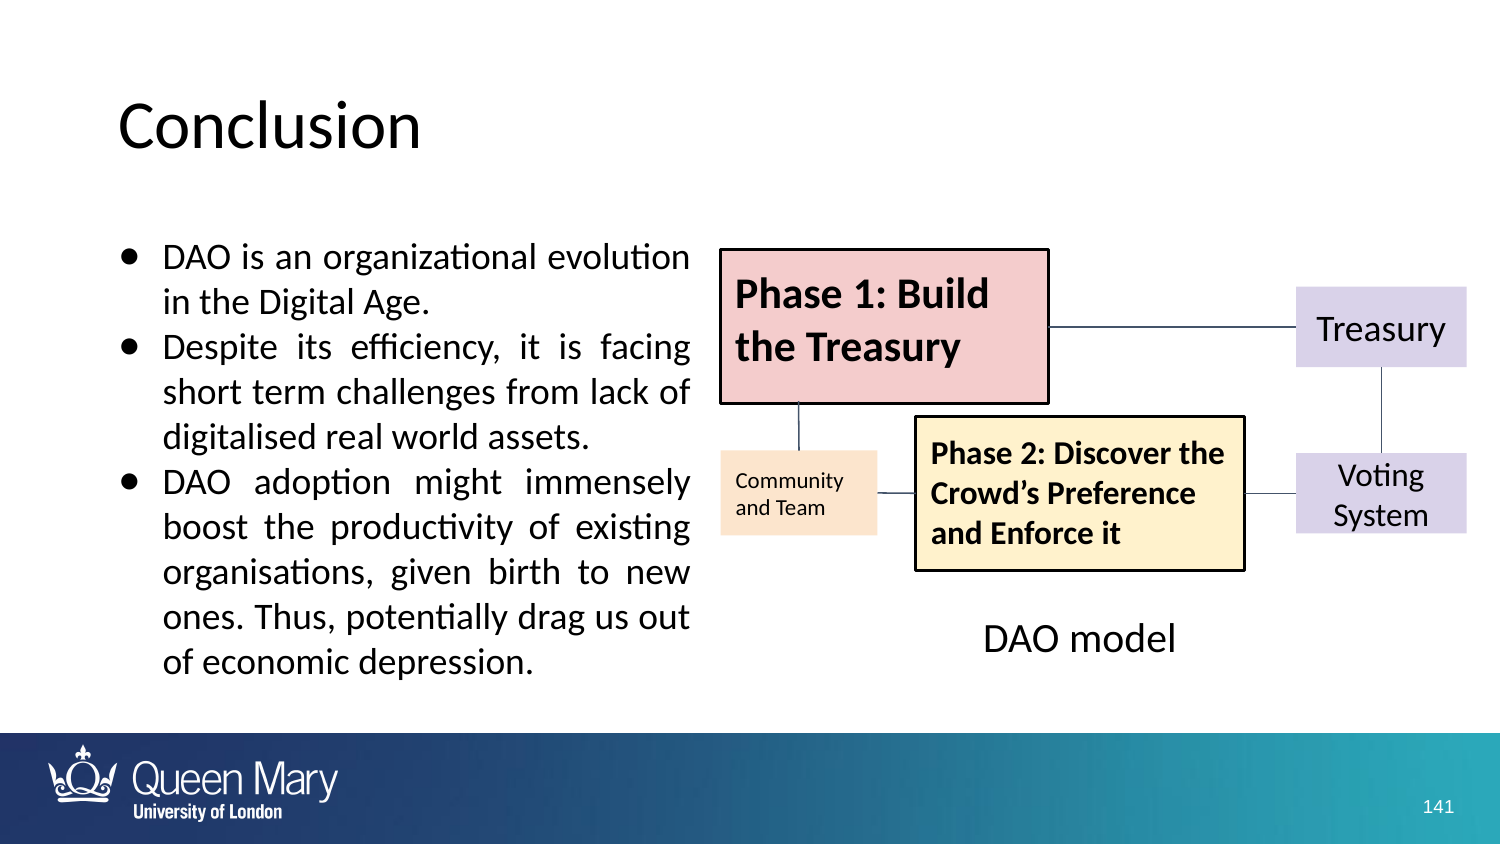

# Conclusion
DAO is an organizational evolution in the Digital Age.
Despite its efficiency, it is facing short term challenges from lack of digitalised real world assets.
DAO adoption might immensely boost the productivity of existing organisations, given birth to new ones. Thus, potentially drag us out of economic depression.
Phase 1: Build the Treasury
Treasury
Phase 2: Discover the Crowd’s Preference and Enforce it
Community and Team
Voting System
DAO model